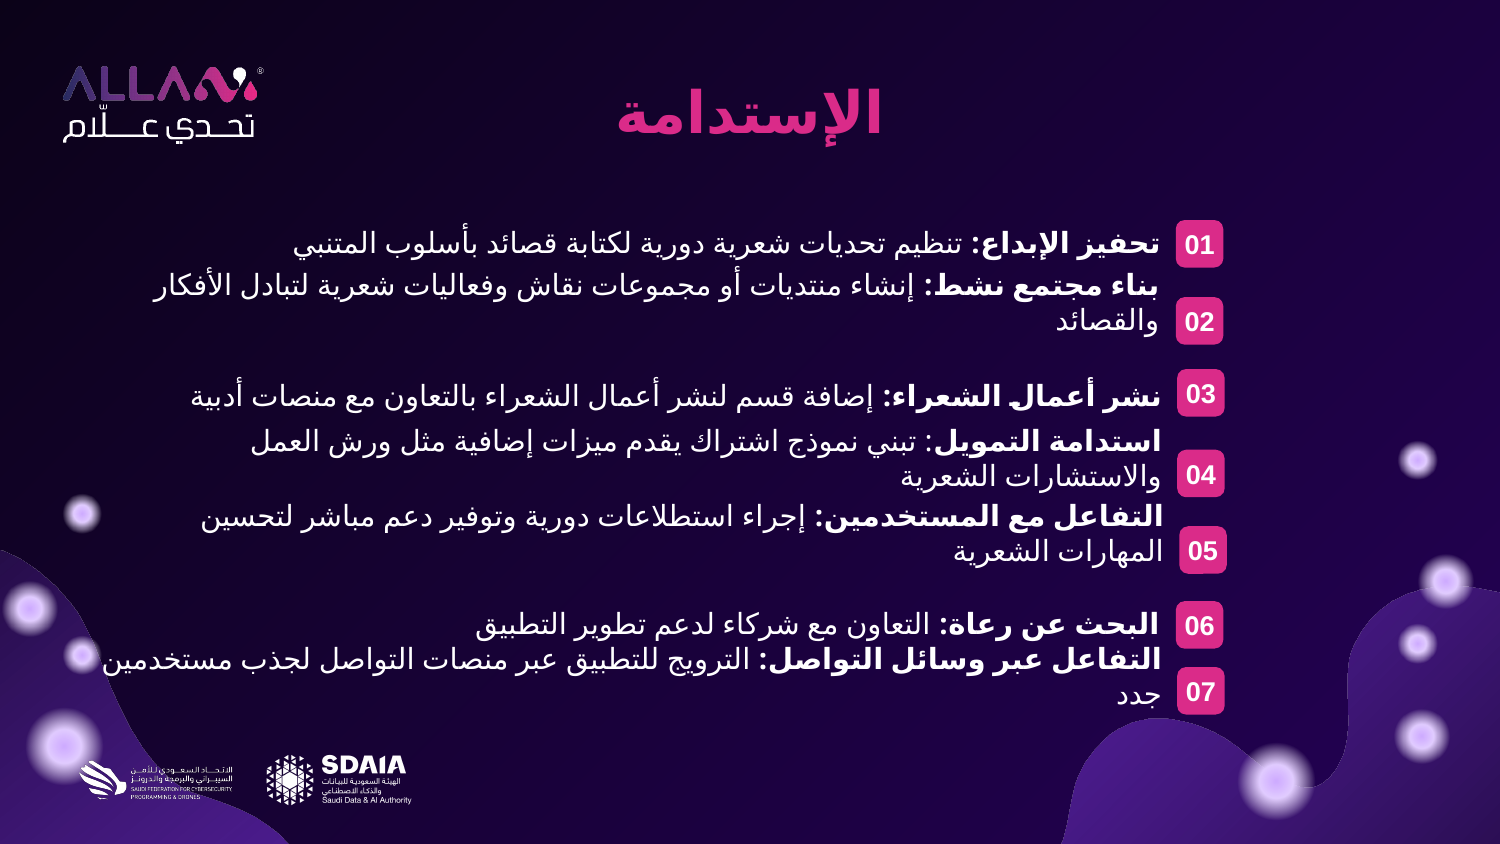

الإستدامة
01
تحفيز الإبداع: تنظيم تحديات شعرية دورية لكتابة قصائد بأسلوب المتنبي
02
بناء مجتمع نشط: إنشاء منتديات أو مجموعات نقاش وفعاليات شعرية لتبادل الأفكار والقصائد
03
نشر أعمال الشعراء: إضافة قسم لنشر أعمال الشعراء بالتعاون مع منصات أدبية
04
استدامة التمويل: تبني نموذج اشتراك يقدم ميزات إضافية مثل ورش العمل والاستشارات الشعرية
التفاعل مع المستخدمين: إجراء استطلاعات دورية وتوفير دعم مباشر لتحسين المهارات الشعرية
05
06
البحث عن رعاة: التعاون مع شركاء لدعم تطوير التطبيق
07
التفاعل عبر وسائل التواصل: الترويج للتطبيق عبر منصات التواصل لجذب مستخدمين جدد